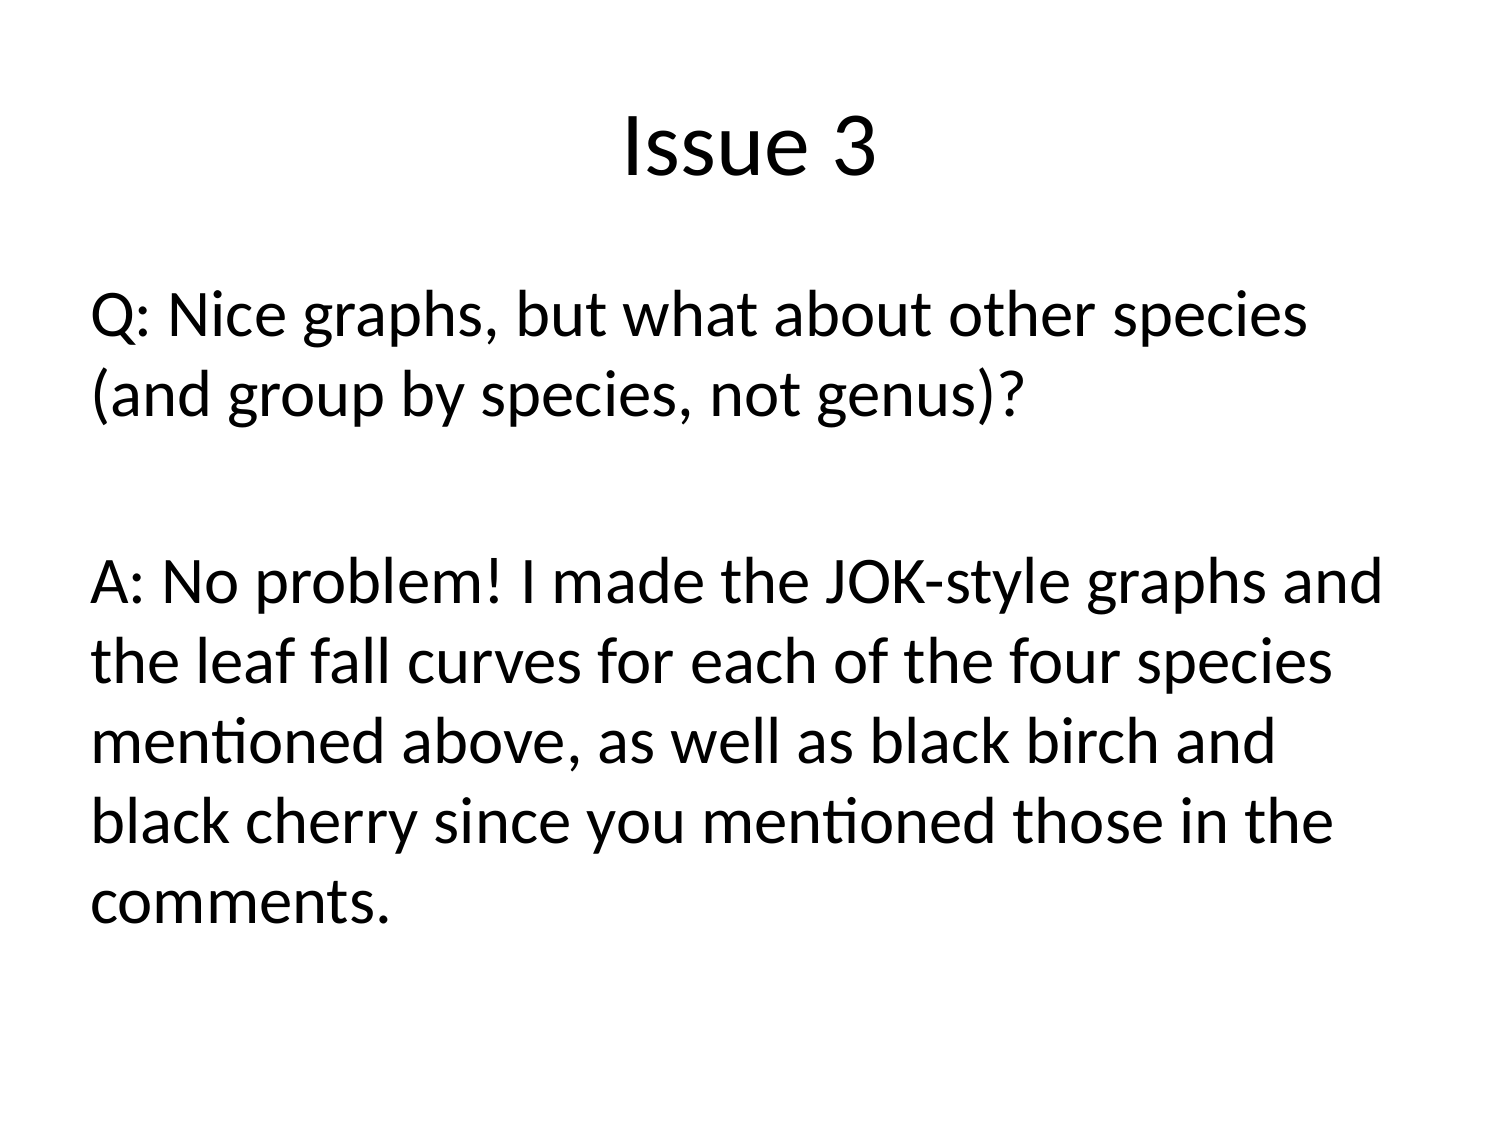

# Issue 3
Q: Nice graphs, but what about other species (and group by species, not genus)?

A: No problem! I made the JOK-style graphs and the leaf fall curves for each of the four species mentioned above, as well as black birch and black cherry since you mentioned those in the comments.